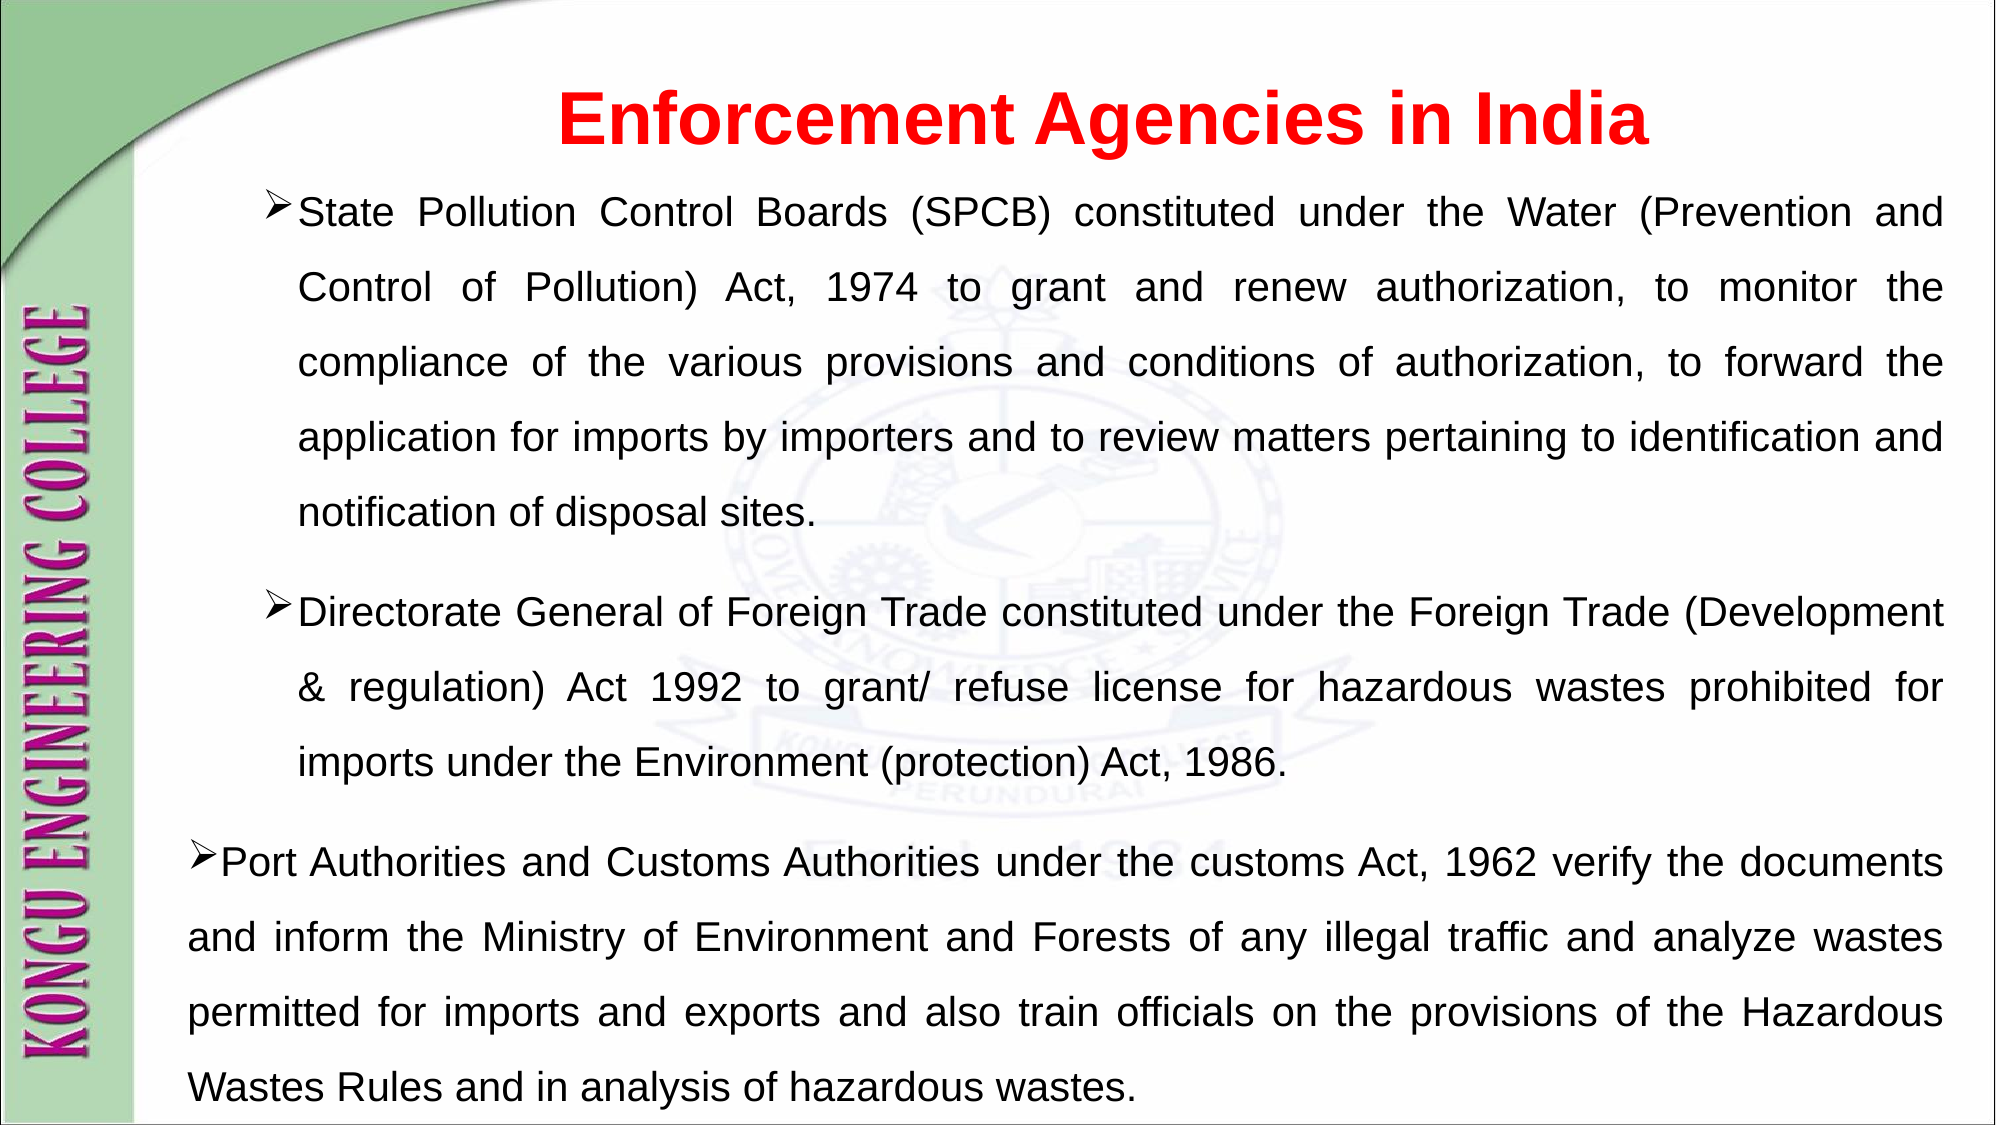

Enforcement Agencies in India
State Pollution Control Boards (SPCB) constituted under the Water (Prevention and Control of Pollution) Act, 1974 to grant and renew authorization, to monitor the compliance of the various provisions and conditions of authorization, to forward the application for imports by importers and to review matters pertaining to identification and notification of disposal sites.
Directorate General of Foreign Trade constituted under the Foreign Trade (Development & regulation) Act 1992 to grant/ refuse license for hazardous wastes prohibited for imports under the Environment (protection) Act, 1986.
Port Authorities and Customs Authorities under the customs Act, 1962 verify the documents and inform the Ministry of Environment and Forests of any illegal traffic and analyze wastes permitted for imports and exports and also train officials on the provisions of the Hazardous Wastes Rules and in analysis of hazardous wastes.